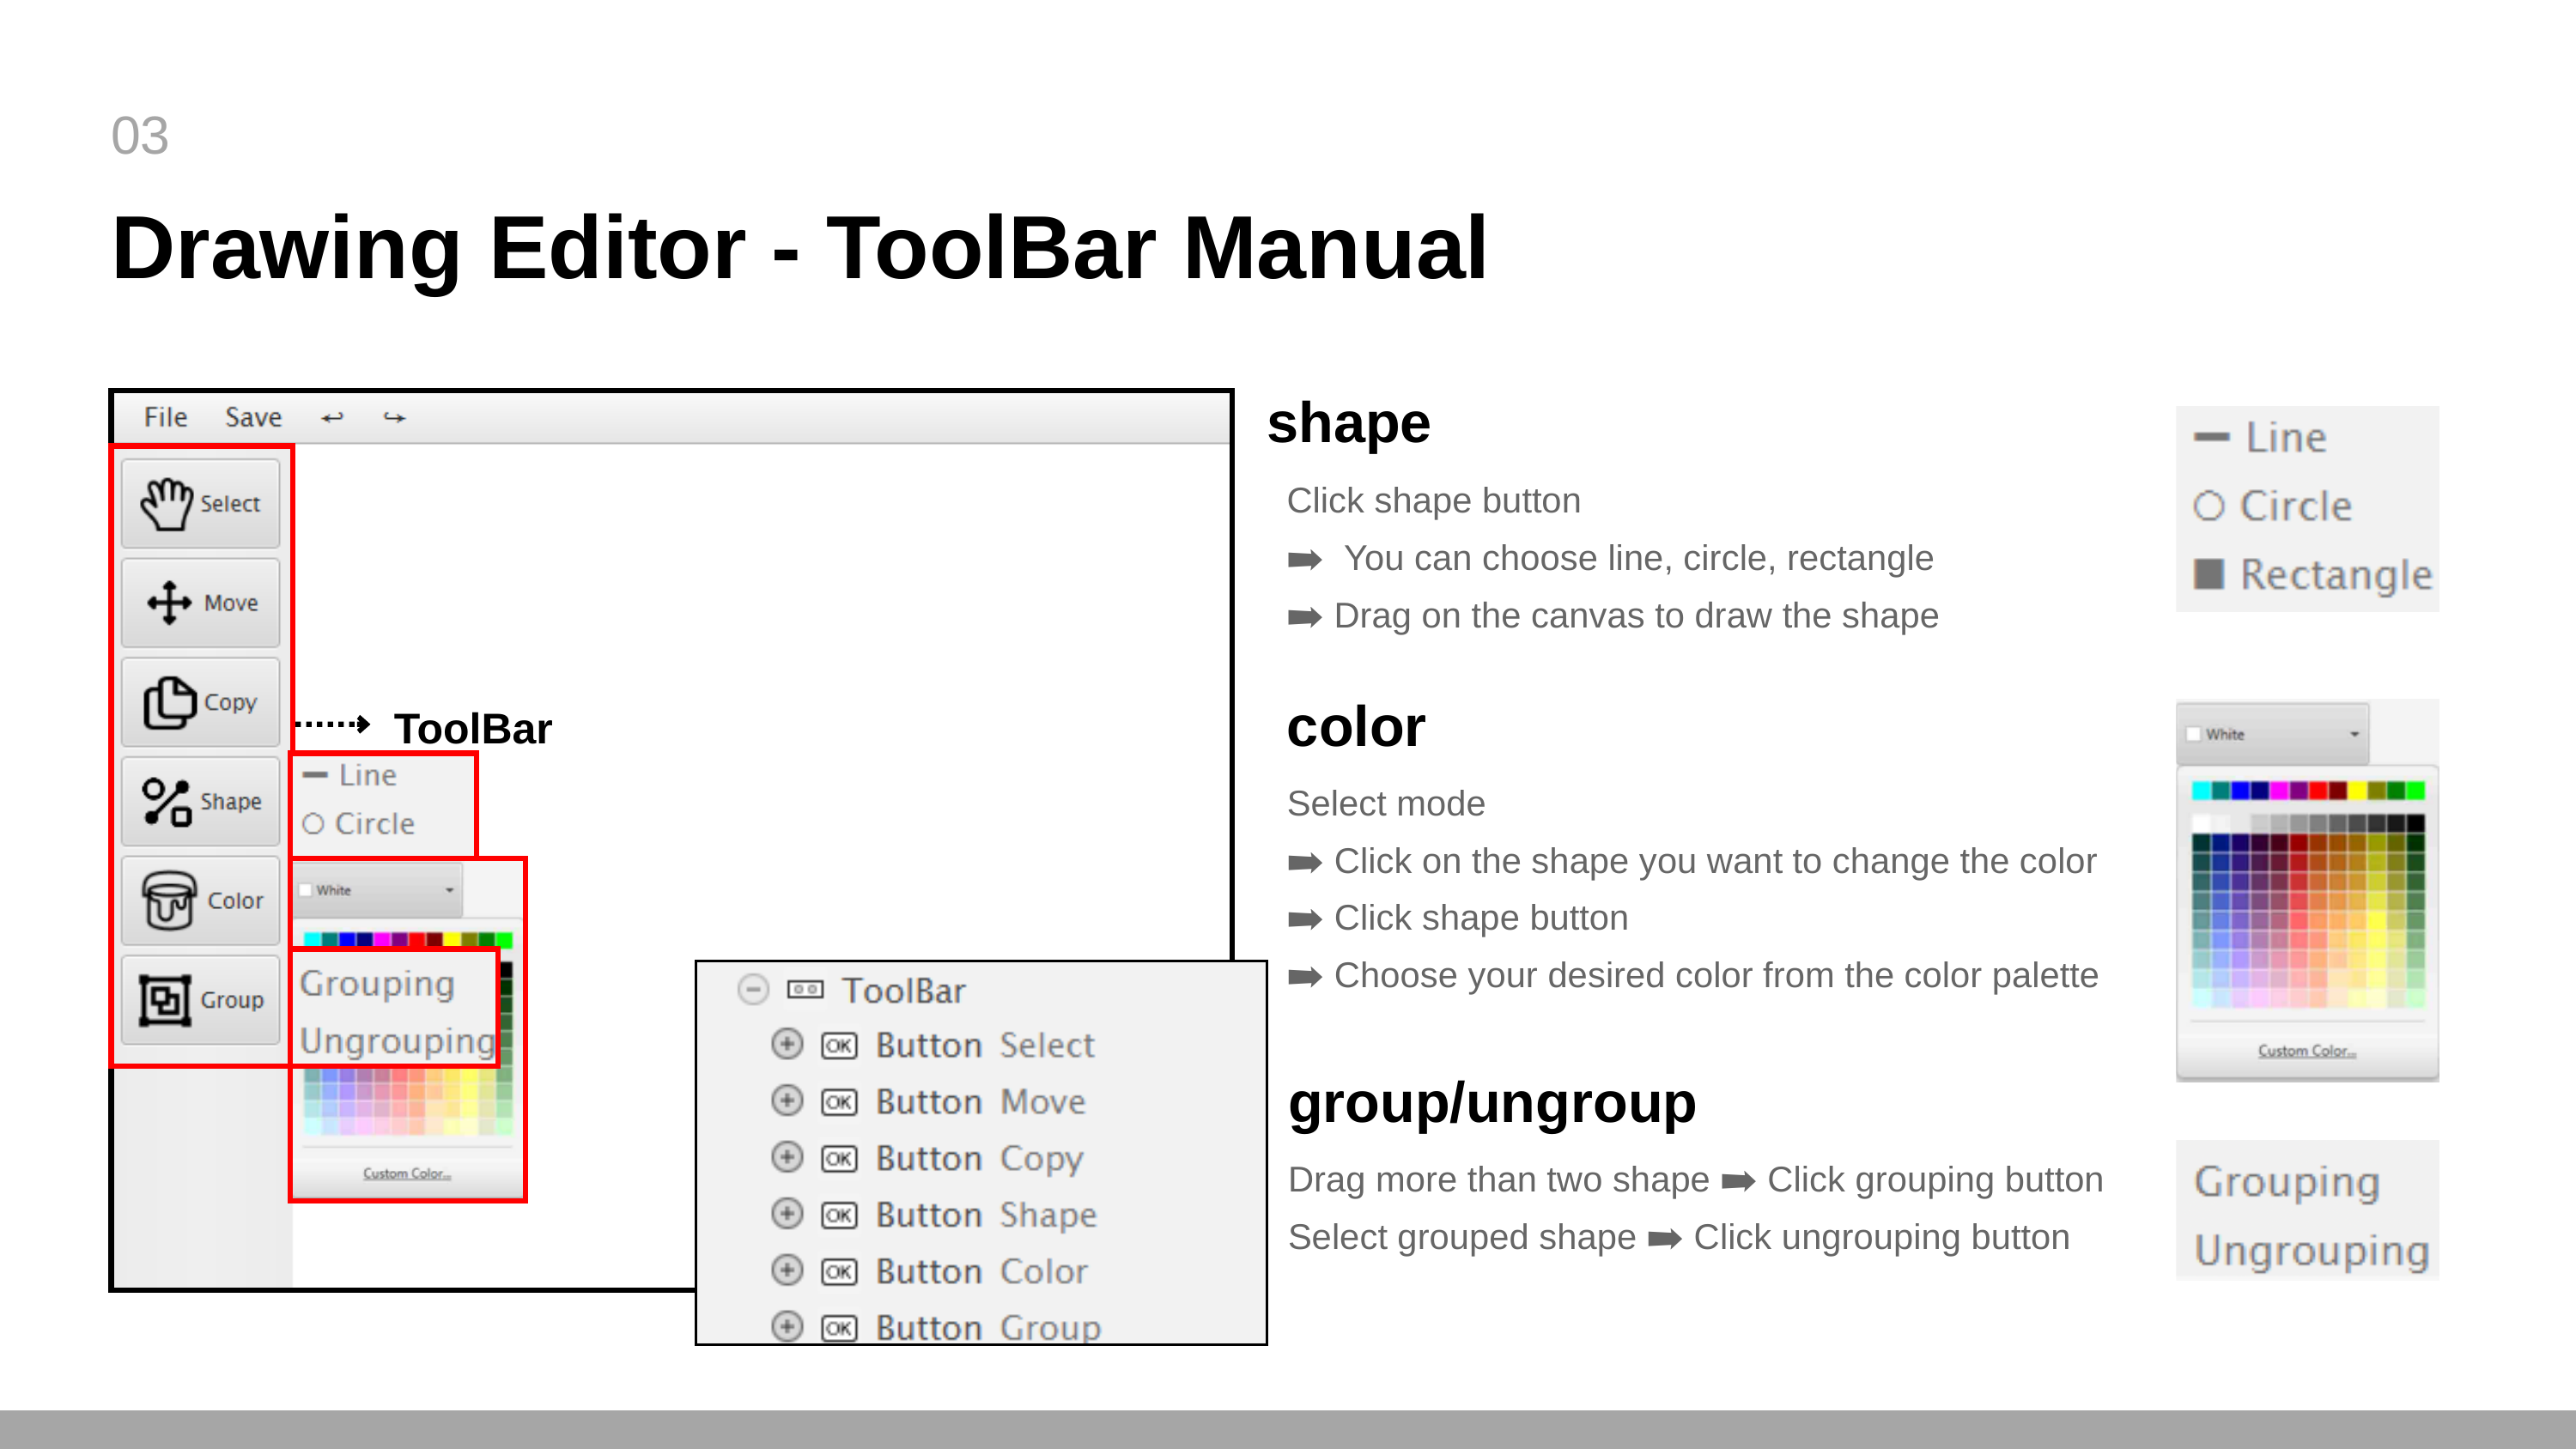

03
Drawing Editor - ToolBar Manual
shape

Click shape button
➡️  You can choose line, circle, rectangle
➡️ Drag on the canvas to draw the shape
color
ToolBar

Select mode
➡️ Click on the shape you want to change the color
➡️ Click shape button
➡️ Choose your desired color from the color palette

group/ungroup

Drag more than two shape ➡️ Click grouping button
Select grouped shape ➡️ Click ungrouping button